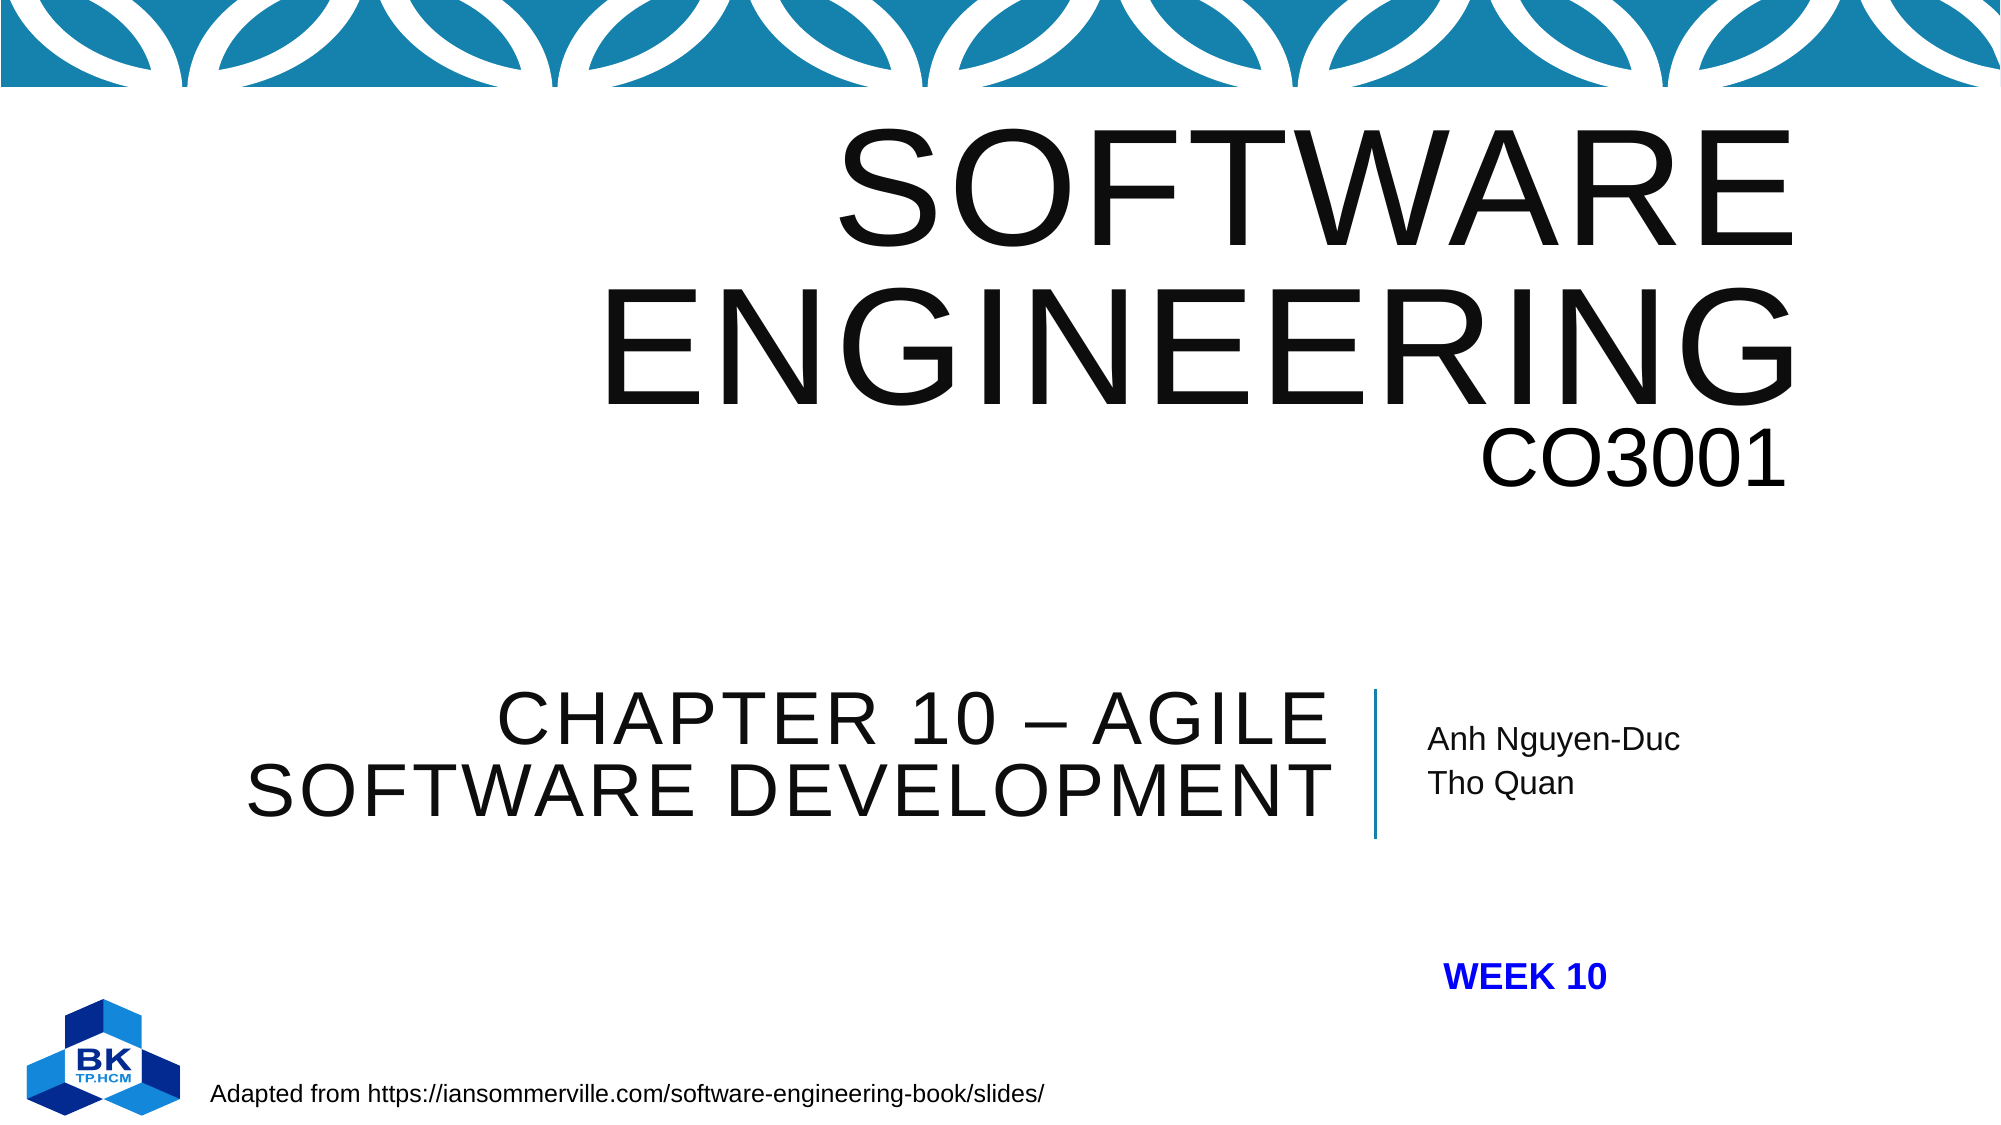

# Chapter 10 – Agile Software Development
Anh Nguyen-Duc
Tho Quan
WEEK 10